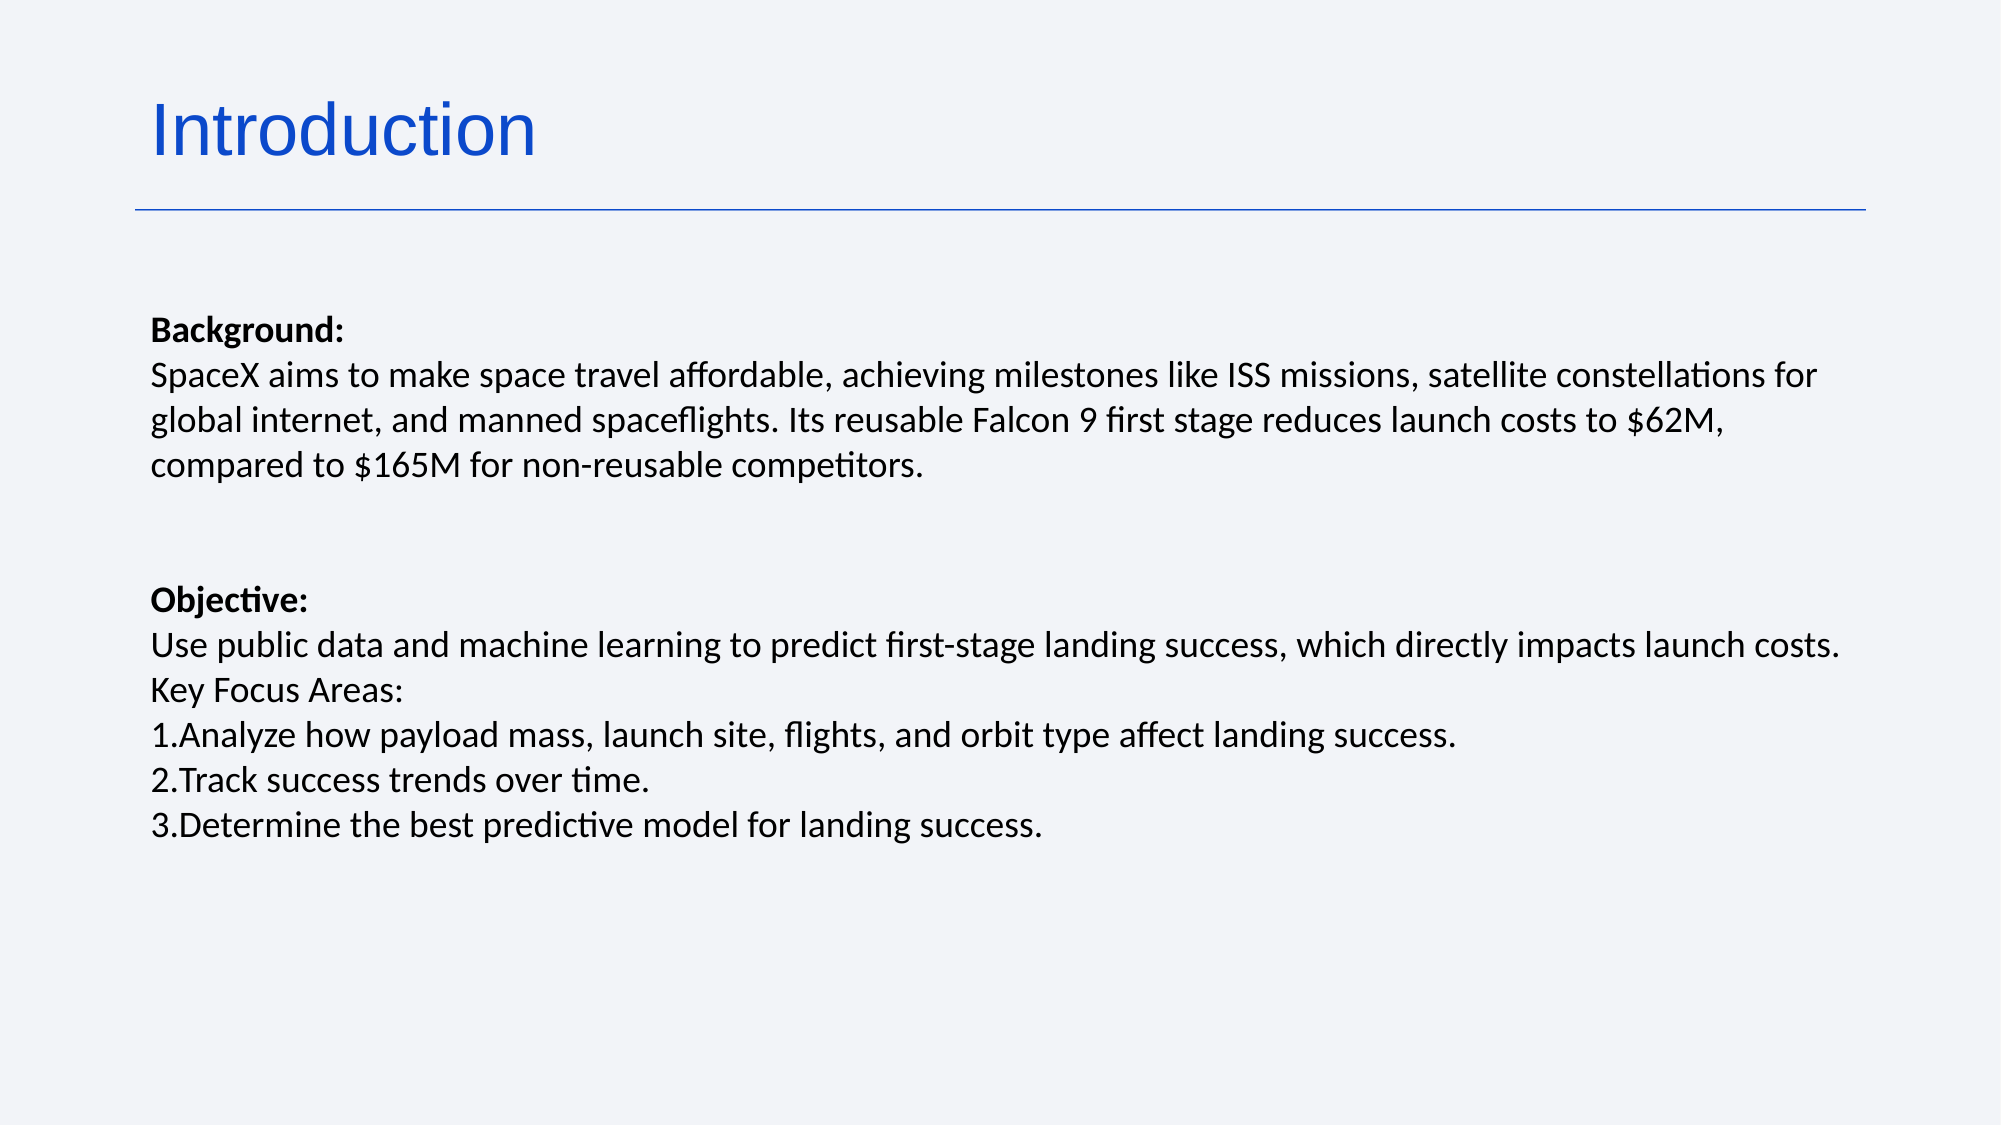

Introduction
Background:
SpaceX aims to make space travel affordable, achieving milestones like ISS missions, satellite constellations for global internet, and manned spaceflights. Its reusable Falcon 9 first stage reduces launch costs to $62M, compared to $165M for non-reusable competitors.

Objective:
Use public data and machine learning to predict first-stage landing success, which directly impacts launch costs.
Key Focus Areas:
Analyze how payload mass, launch site, flights, and orbit type affect landing success.
Track success trends over time.
Determine the best predictive model for landing success.
5